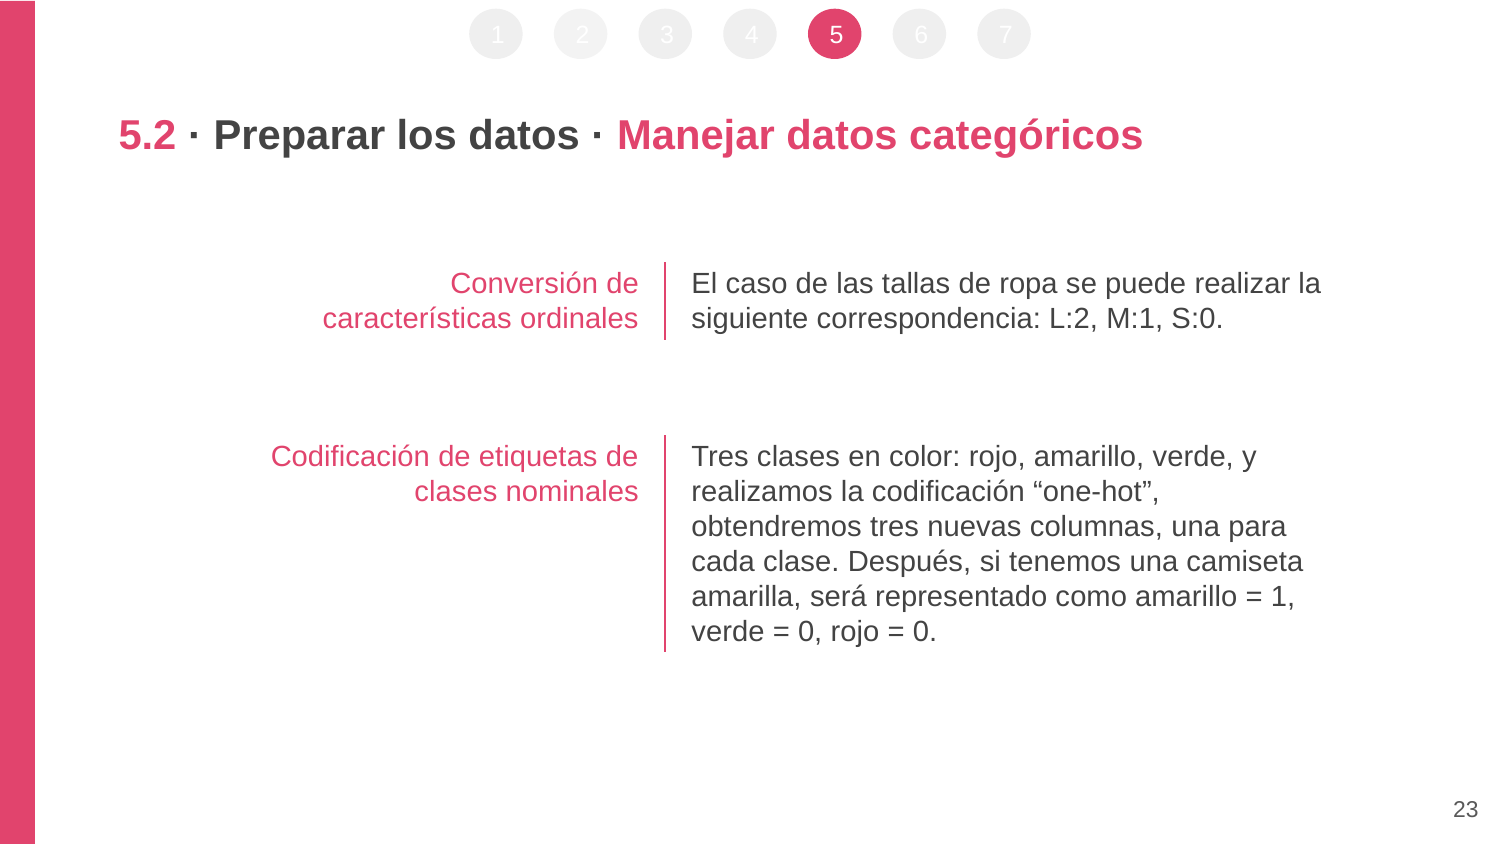

1

2

3

4

5

6

7
5.2 · Preparar los datos · Manejar datos categóricos
Conversión de características ordinales
El caso de las tallas de ropa se puede realizar la siguiente correspondencia: L:2, M:1, S:0.
Codificación de etiquetas de clases nominales
Tres clases en color: rojo, amarillo, verde, y realizamos la codificación “one-hot”, obtendremos tres nuevas columnas, una para cada clase. Después, si tenemos una camiseta amarilla, será representado como amarillo = 1, verde = 0, rojo = 0.
23